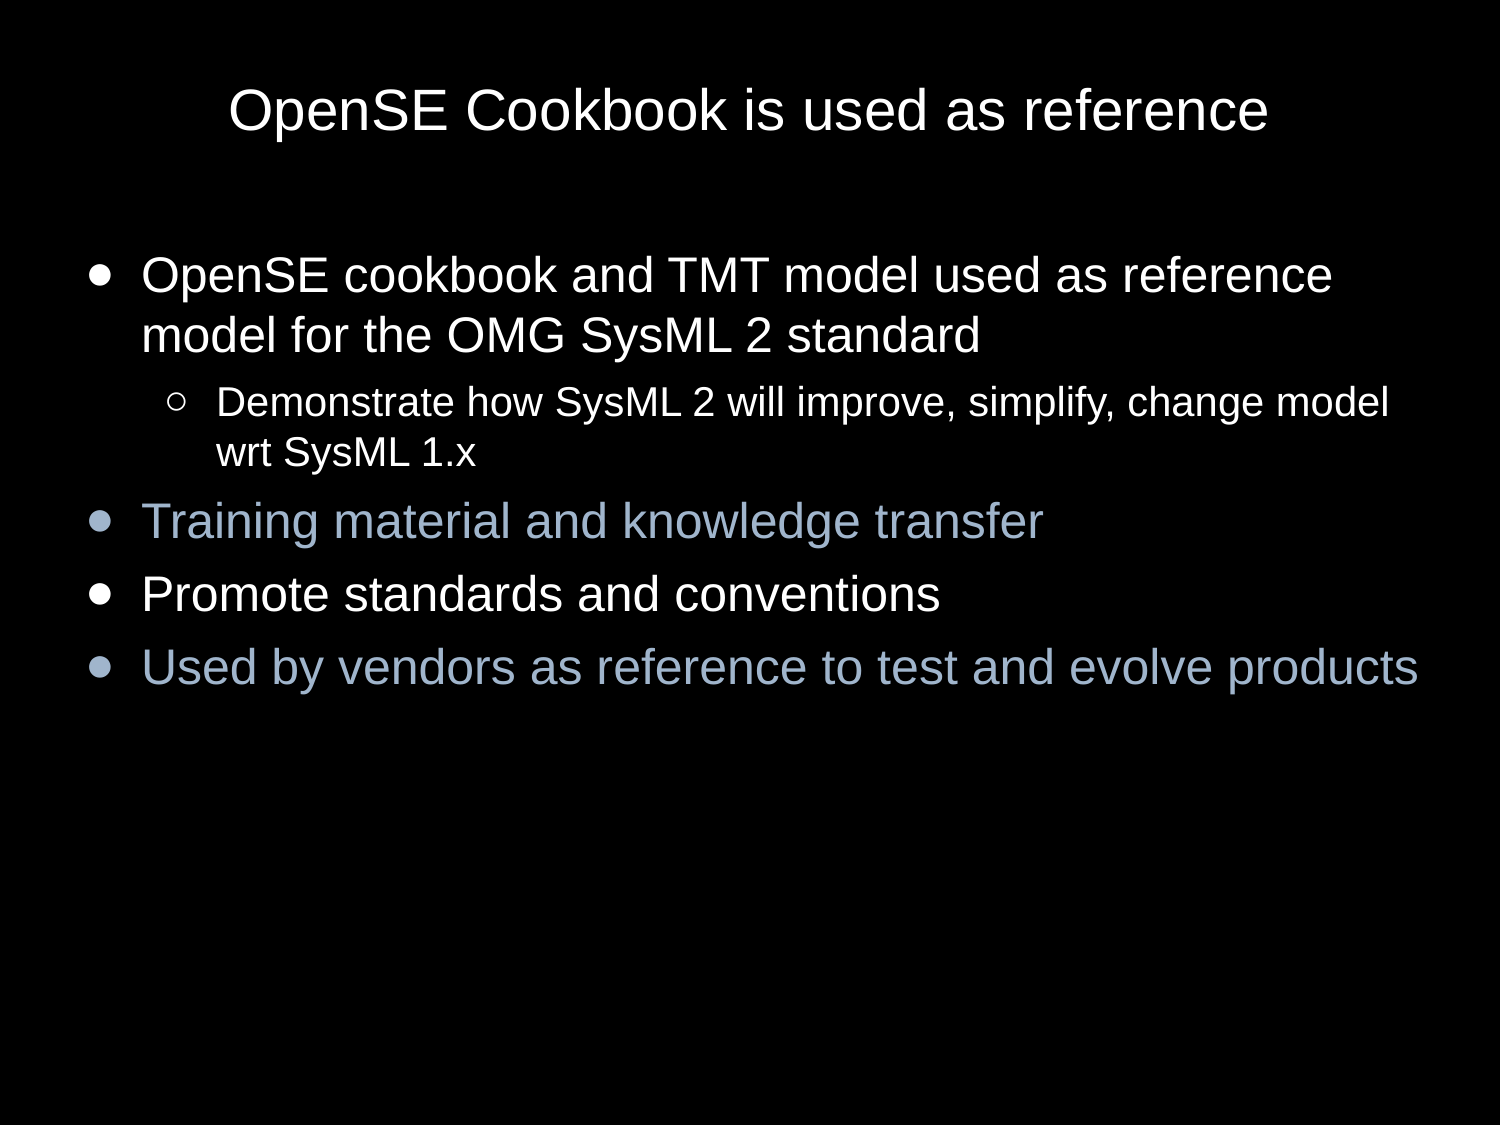

# OpenSE Cookbook is used as reference
OpenSE cookbook and TMT model used as reference model for the OMG SysML 2 standard
Demonstrate how SysML 2 will improve, simplify, change model wrt SysML 1.x
Training material and knowledge transfer
Promote standards and conventions
Used by vendors as reference to test and evolve products